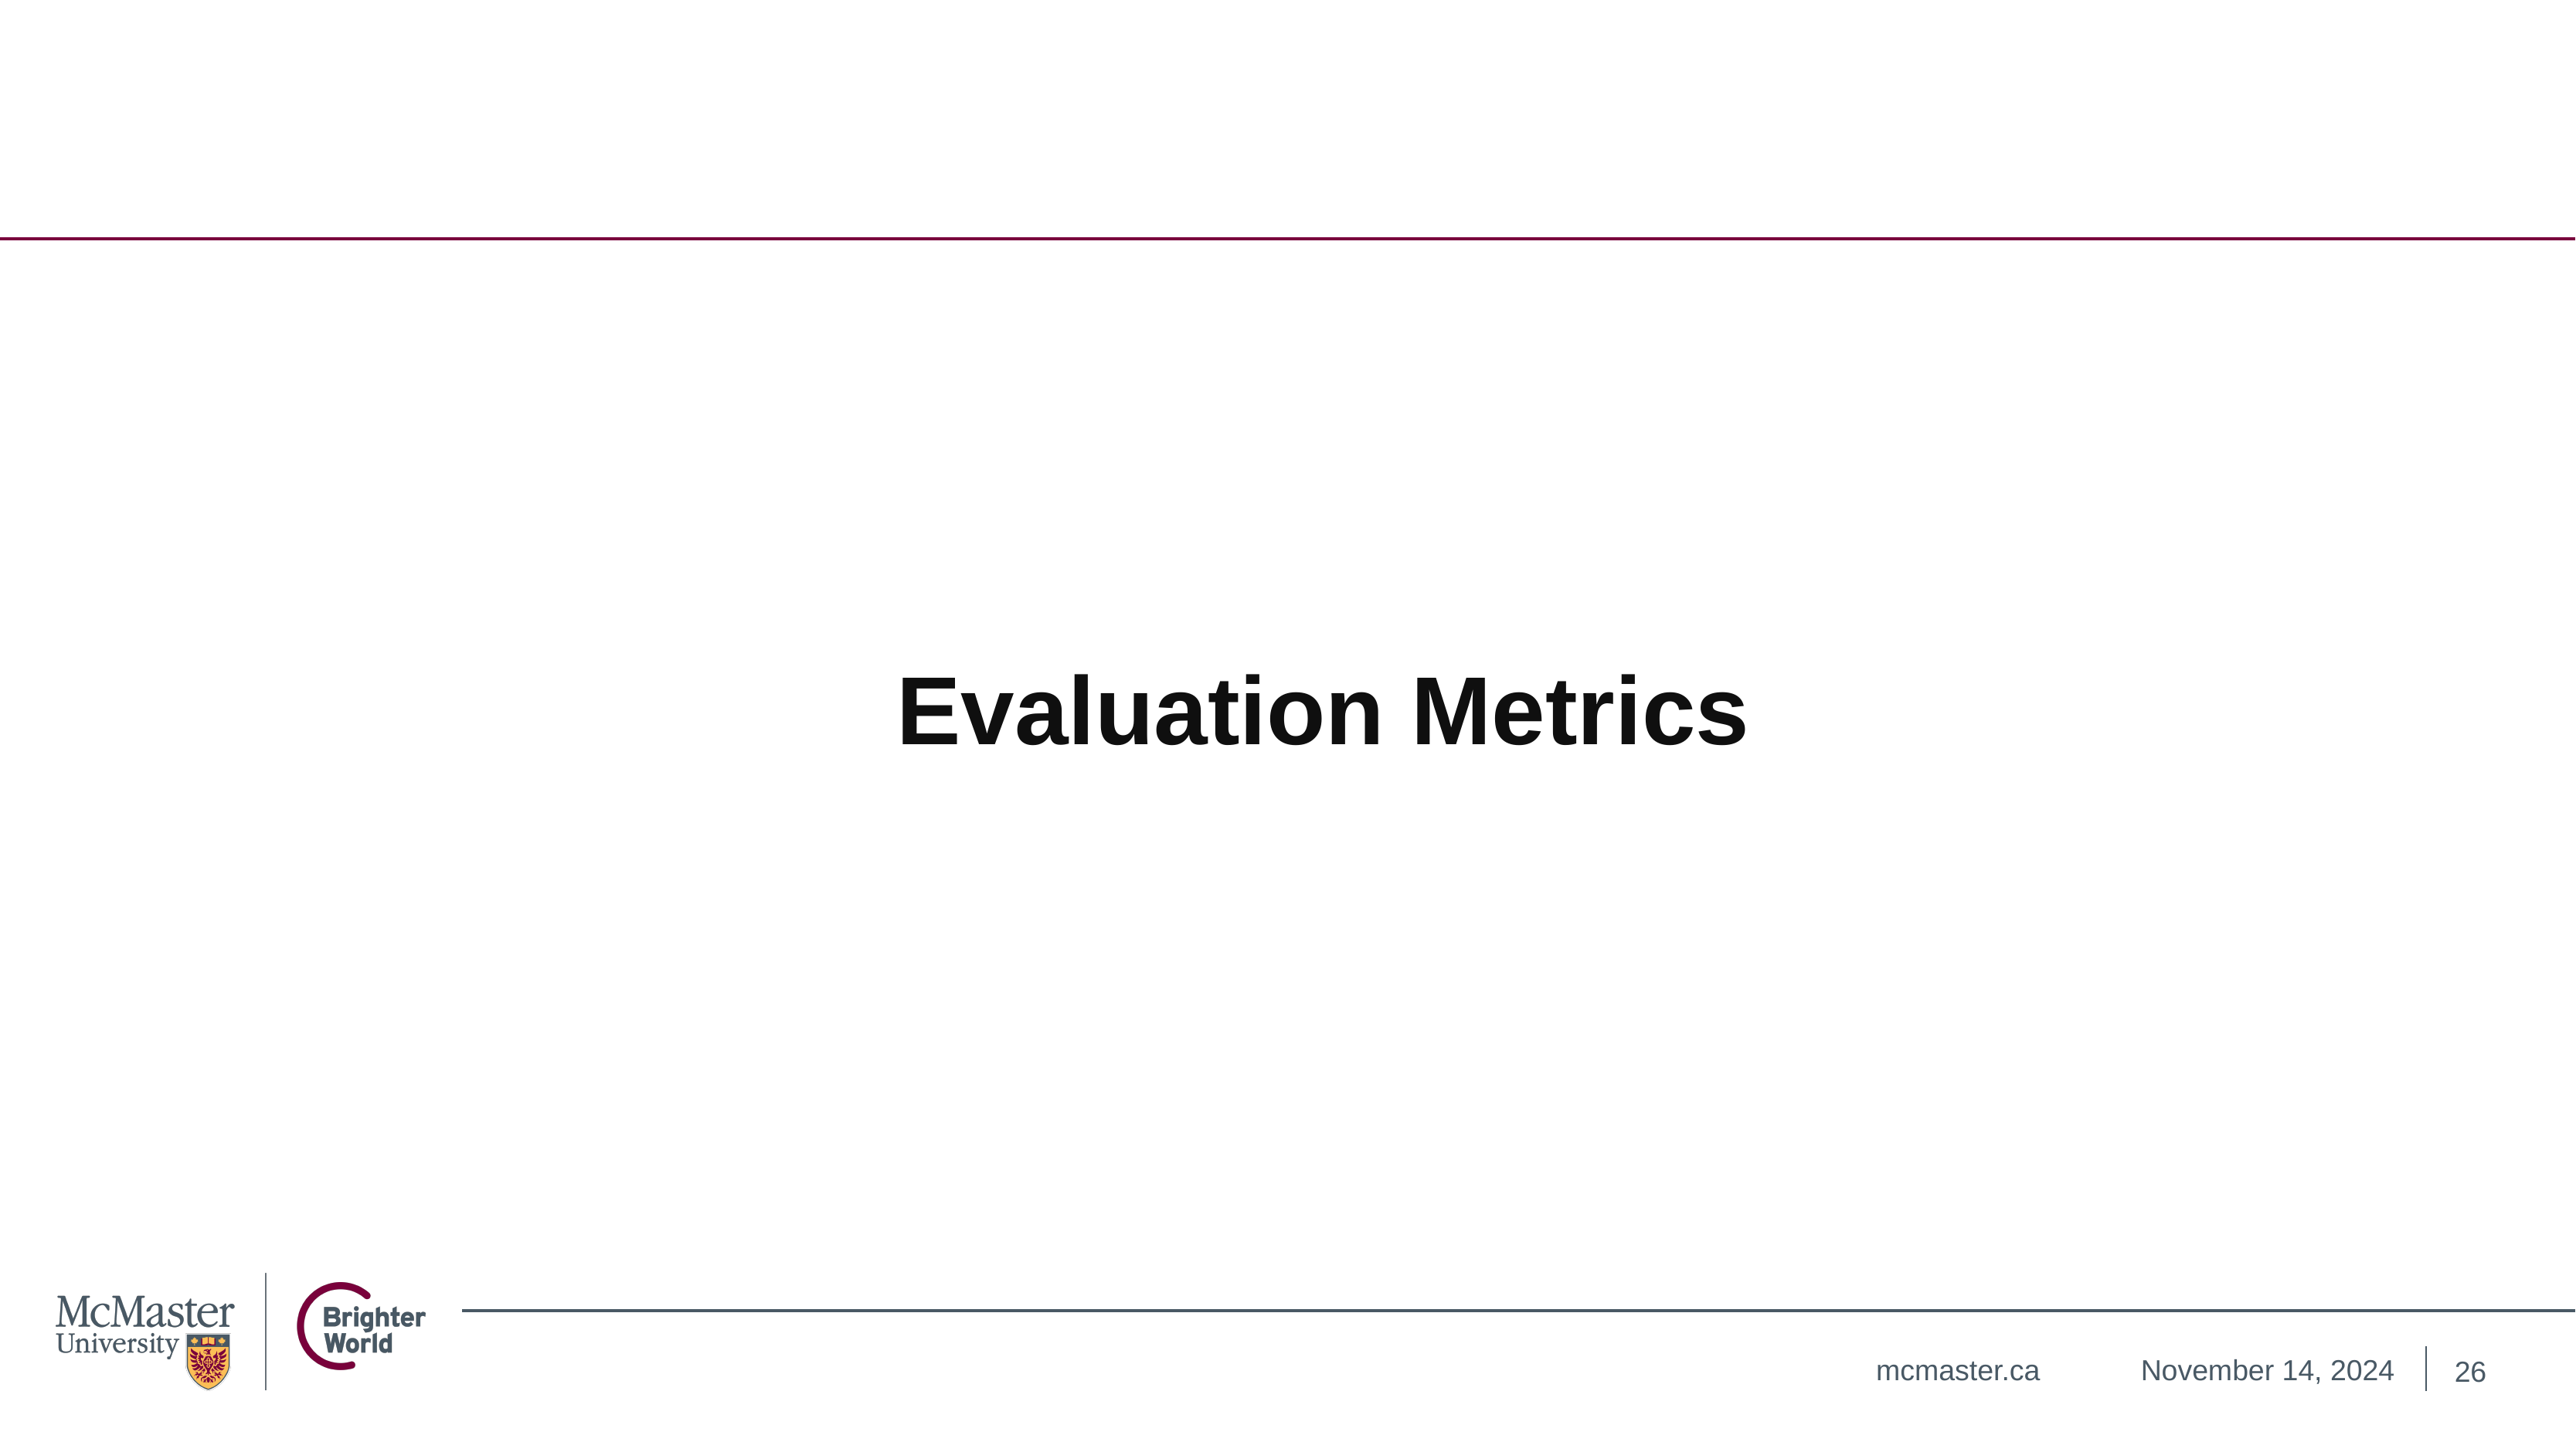

# Evaluation Metrics
26
November 14, 2024